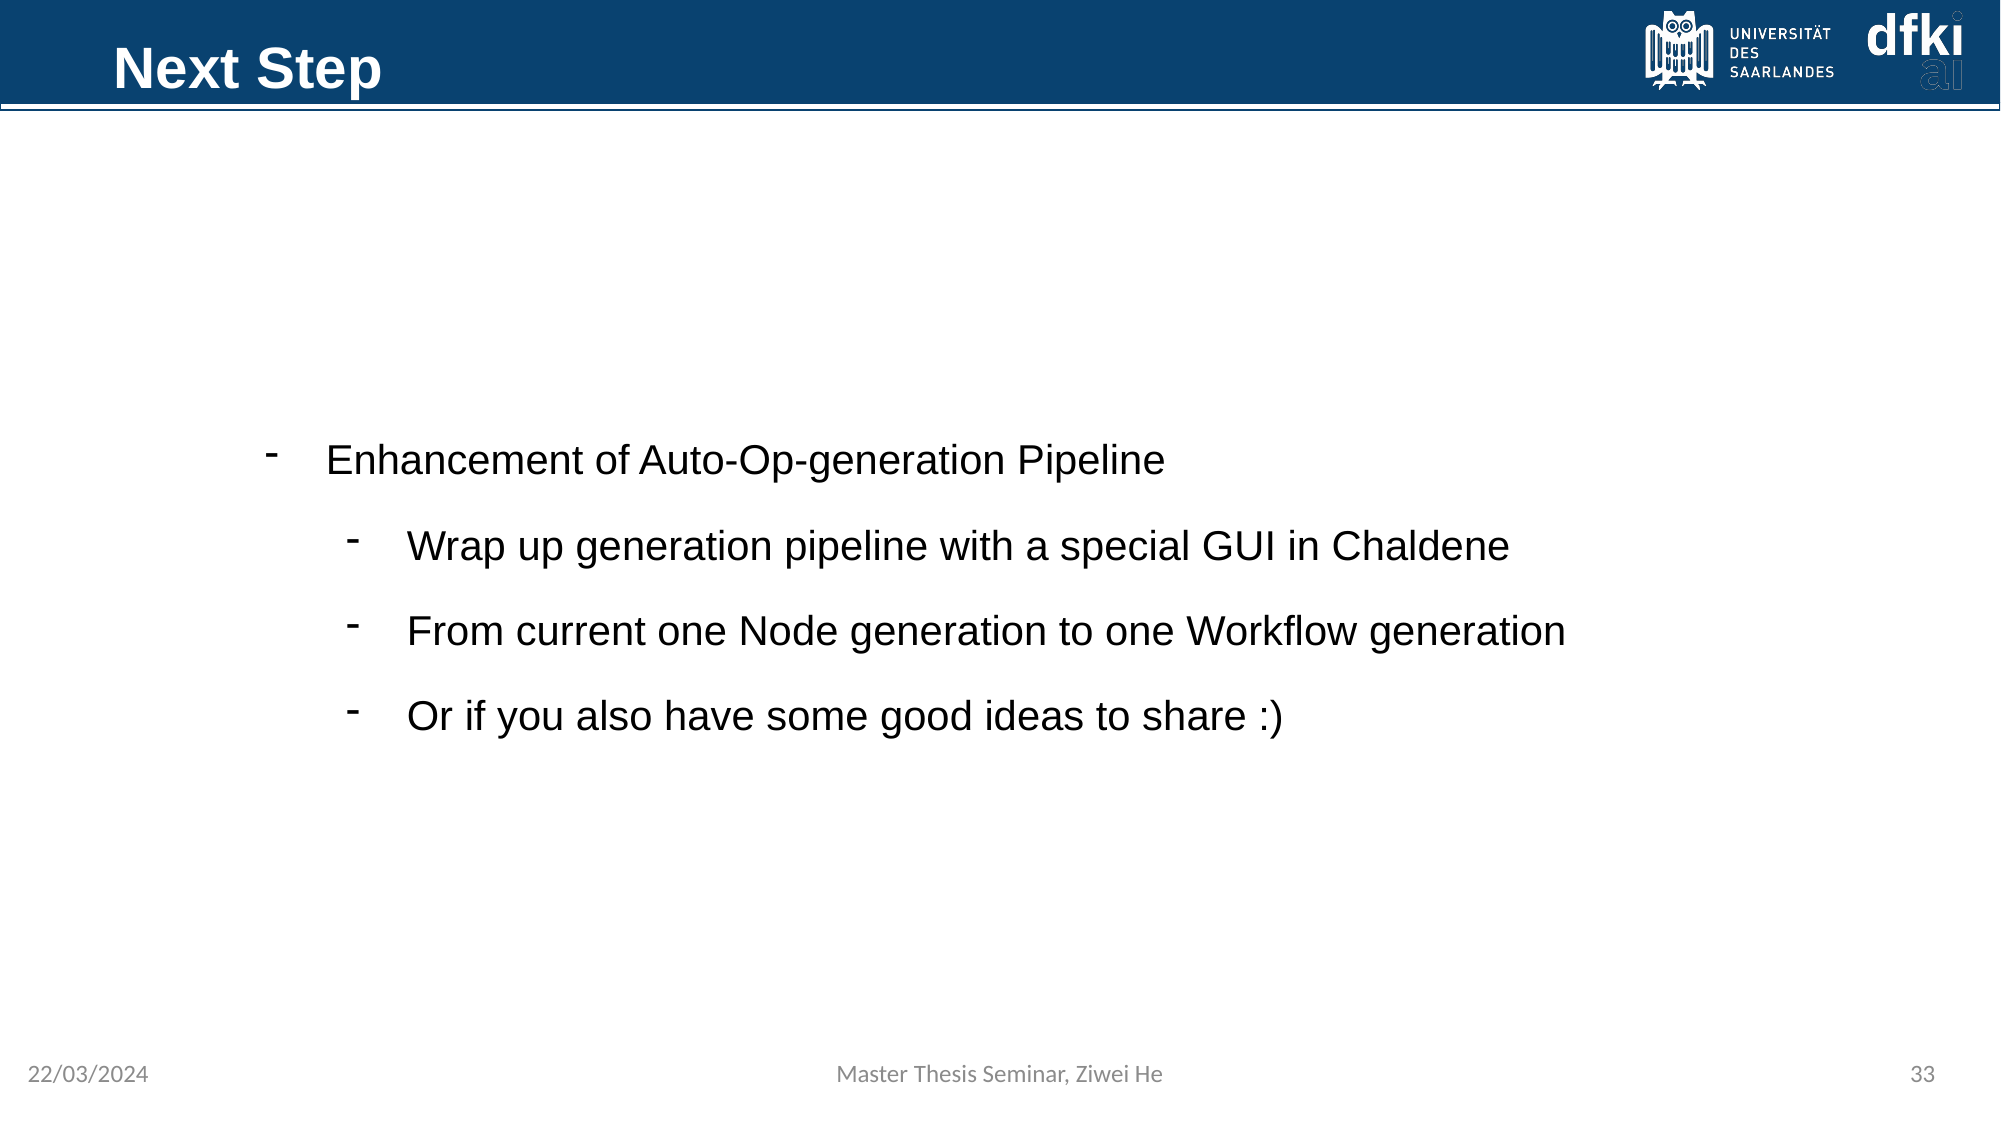

Next Step
Enhancement of Auto-Op-generation Pipeline
Wrap up generation pipeline with a special GUI in Chaldene
From current one Node generation to one Workflow generation
Or if you also have some good ideas to share :)
22/03/2024
33
Master Thesis Seminar, Ziwei He